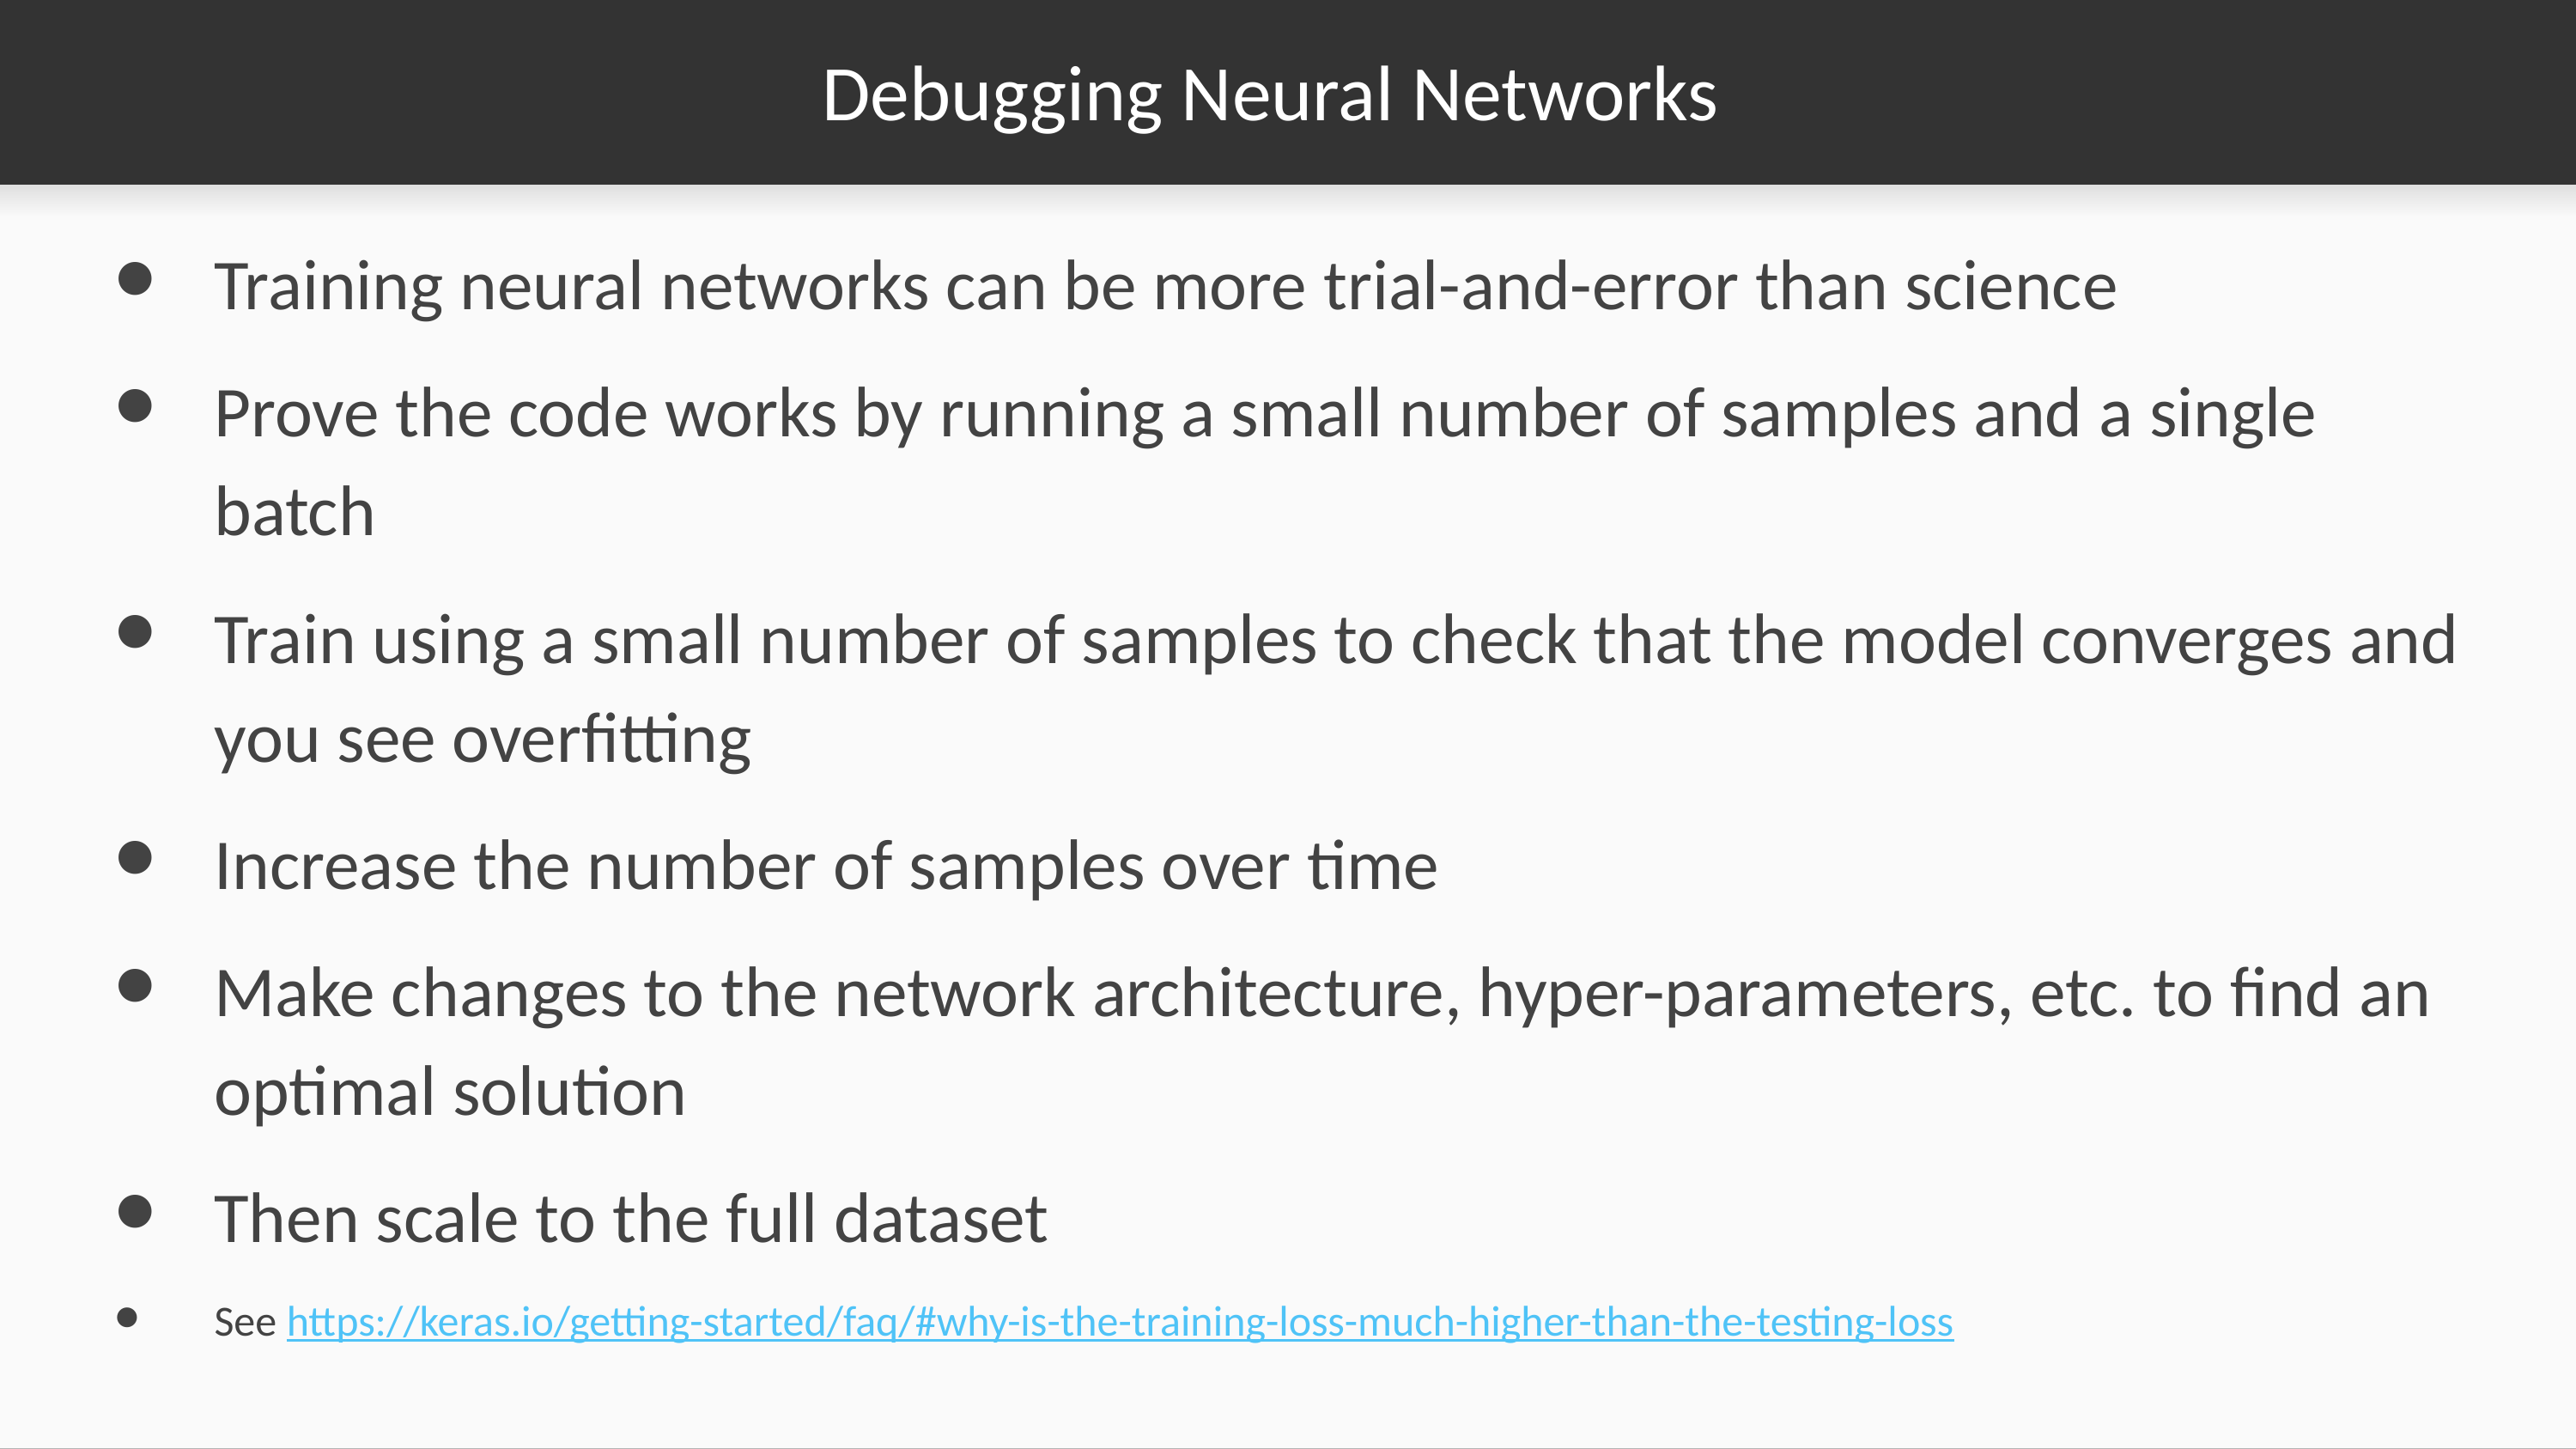

# Debugging Neural Networks
Training neural networks can be more trial-and-error than science
Prove the code works by running a small number of samples and a single batch
Train using a small number of samples to check that the model converges and you see overfitting
Increase the number of samples over time
Make changes to the network architecture, hyper-parameters, etc. to find an optimal solution
Then scale to the full dataset
See https://keras.io/getting-started/faq/#why-is-the-training-loss-much-higher-than-the-testing-loss